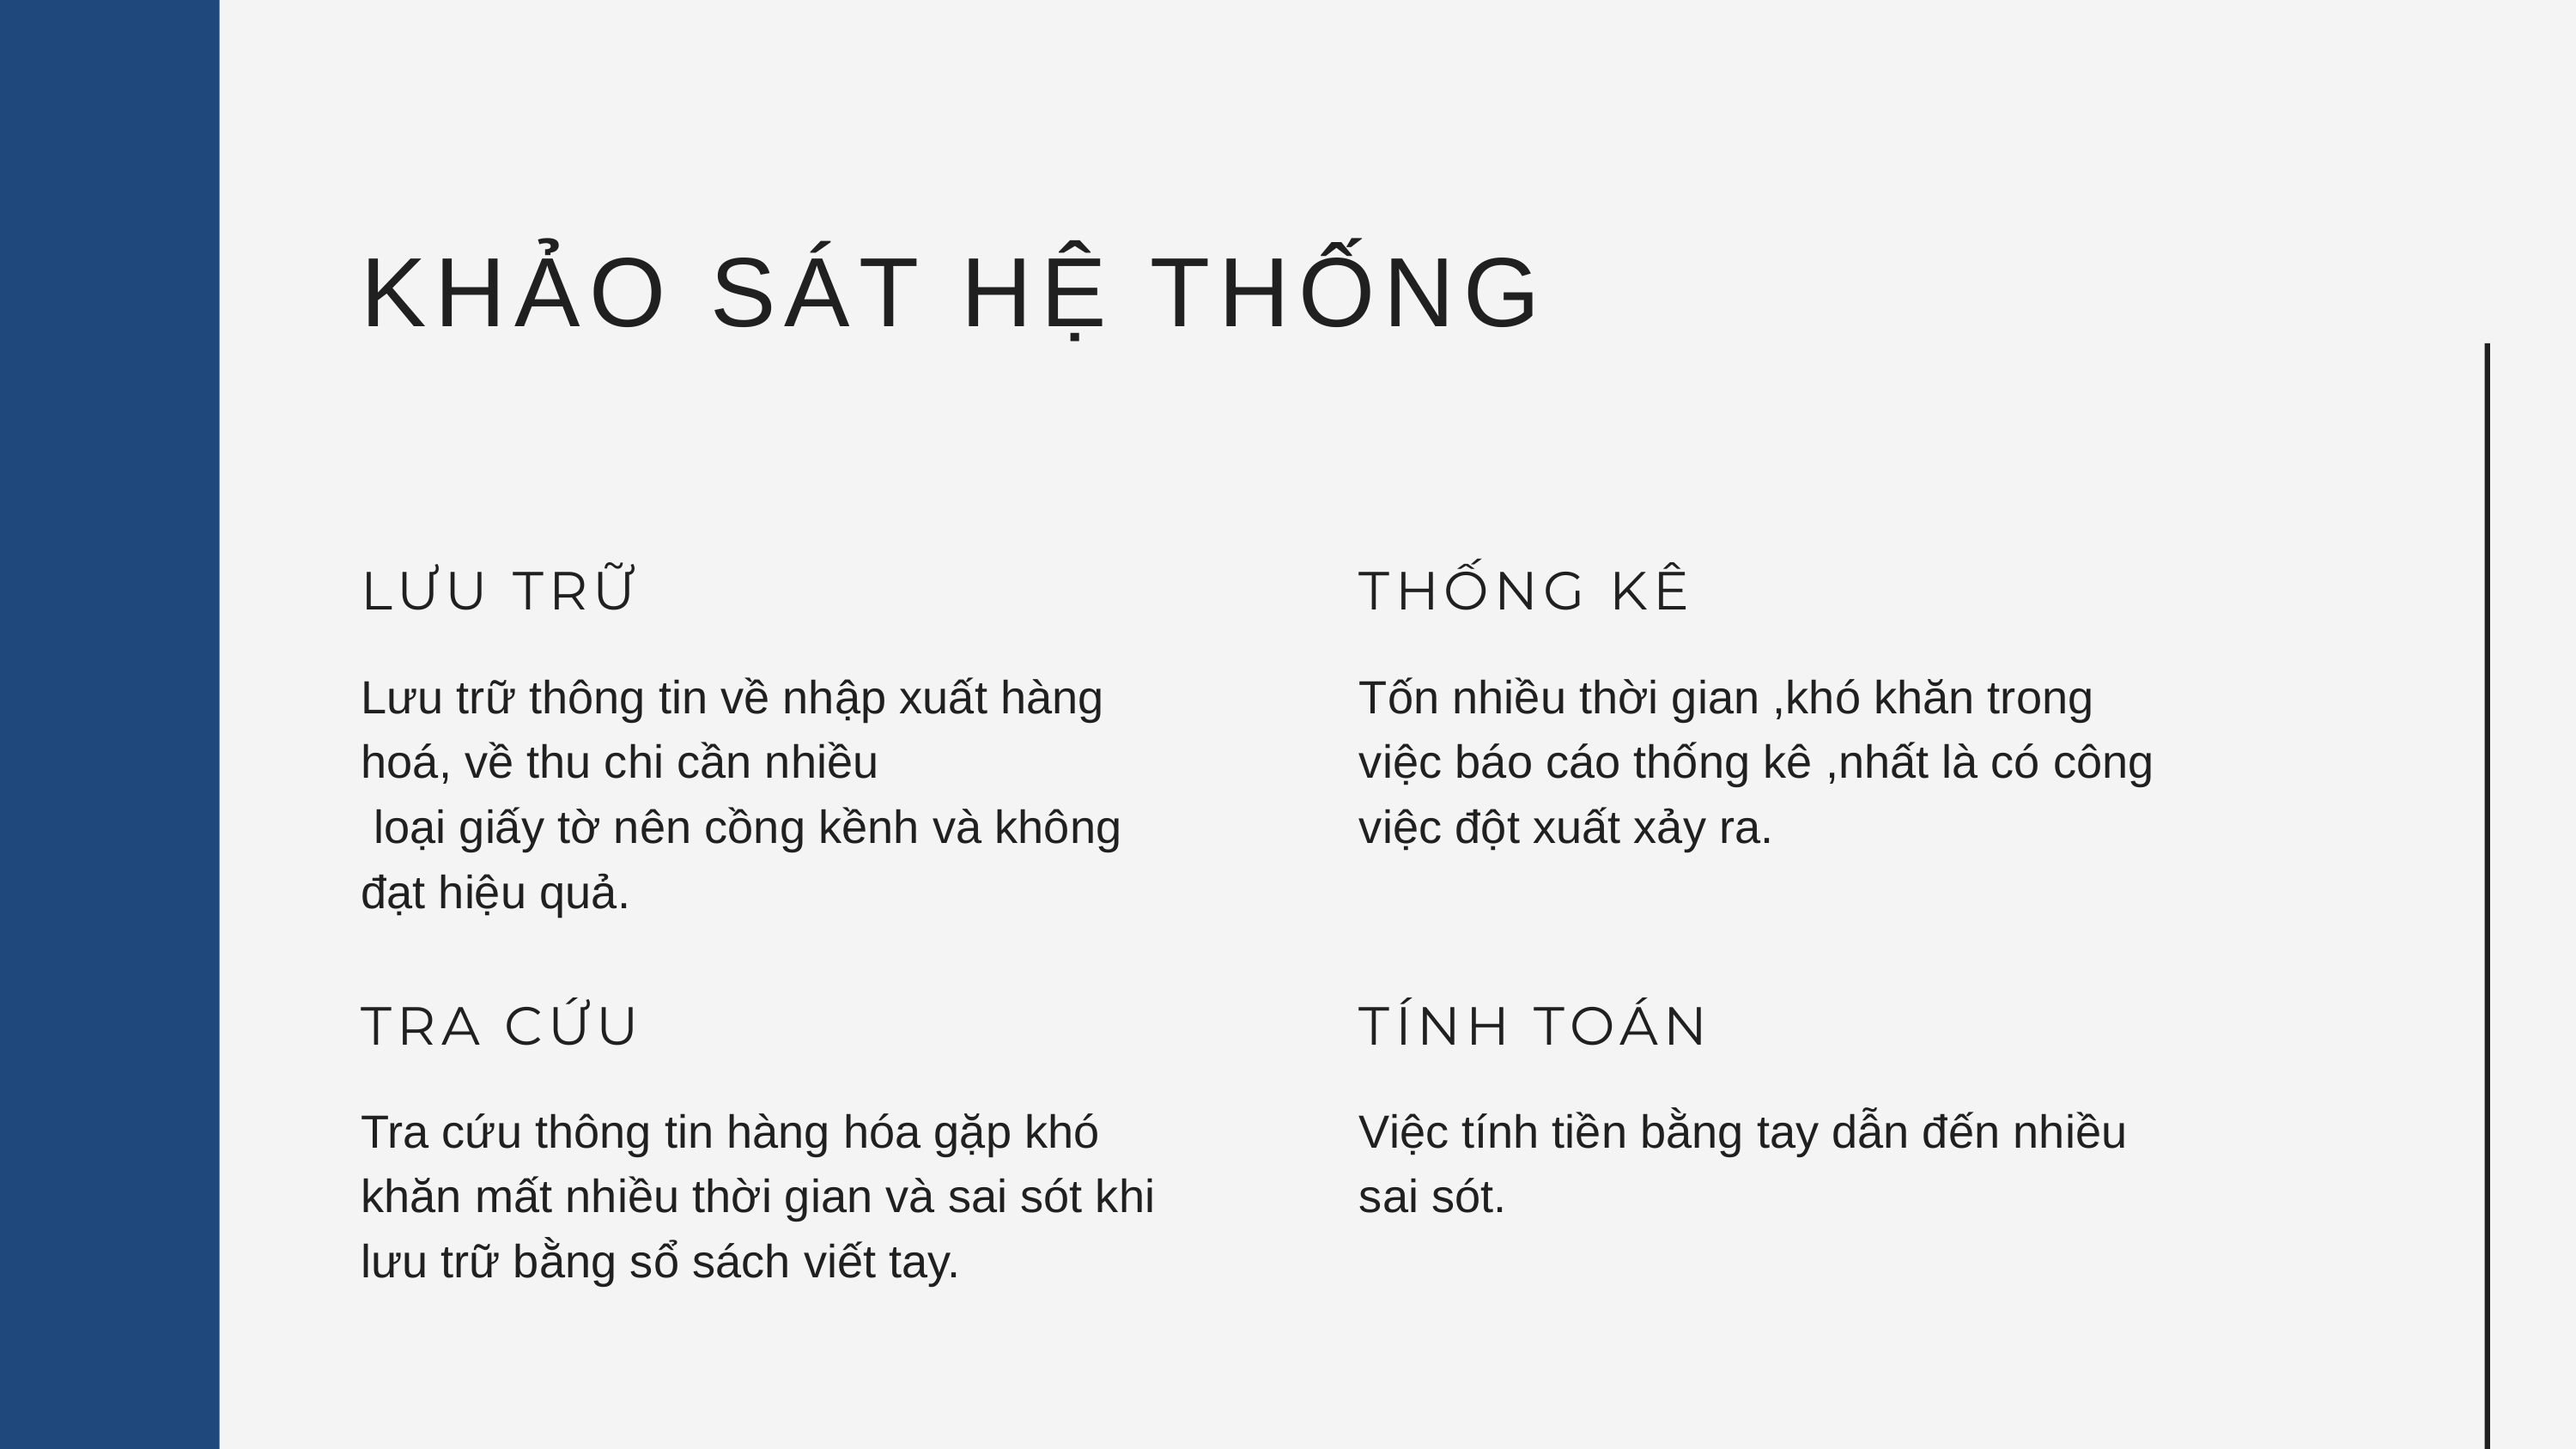

KHẢO SÁT HỆ THỐNG

LƯU TRỮ
THỐNG KÊ
Lưu trữ thông tin về nhập xuất hàng hoá, về thu chi cần nhiều
 loại giấy tờ nên cồng kềnh và không đạt hiệu quả.
Tốn nhiều thời gian ,khó khăn trong việc báo cáo thống kê ,nhất là có công việc đột xuất xảy ra.
TRA CỨU
TÍNH TOÁN
Tra cứu thông tin hàng hóa gặp khó khăn mất nhiều thời gian và sai sót khi lưu trữ bằng sổ sách viết tay.
Việc tính tiền bằng tay dẫn đến nhiều sai sót.